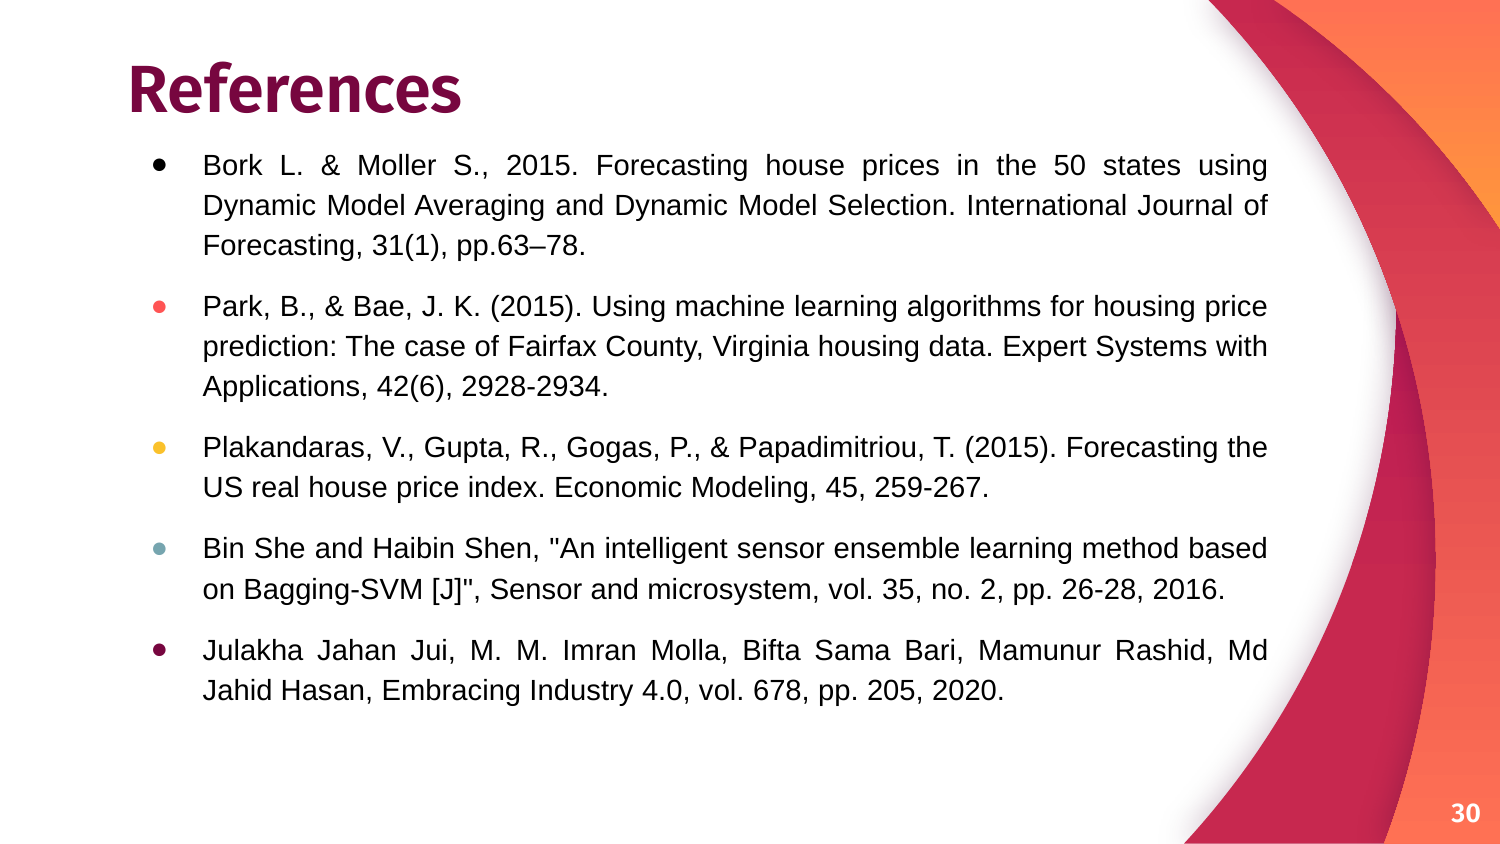

# References
Bork L. & Moller S., 2015. Forecasting house prices in the 50 states using Dynamic Model Averaging and Dynamic Model Selection. International Journal of Forecasting, 31(1), pp.63–78.
Park, B., & Bae, J. K. (2015). Using machine learning algorithms for housing price prediction: The case of Fairfax County, Virginia housing data. Expert Systems with Applications, 42(6), 2928-2934.
Plakandaras, V., Gupta, R., Gogas, P., & Papadimitriou, T. (2015). Forecasting the US real house price index. Economic Modeling, 45, 259-267.
Bin She and Haibin Shen, "An intelligent sensor ensemble learning method based on Bagging-SVM [J]", Sensor and microsystem, vol. 35, no. 2, pp. 26-28, 2016.
Julakha Jahan Jui, M. M. Imran Molla, Bifta Sama Bari, Mamunur Rashid, Md Jahid Hasan, Embracing Industry 4.0, vol. 678, pp. 205, 2020.
30